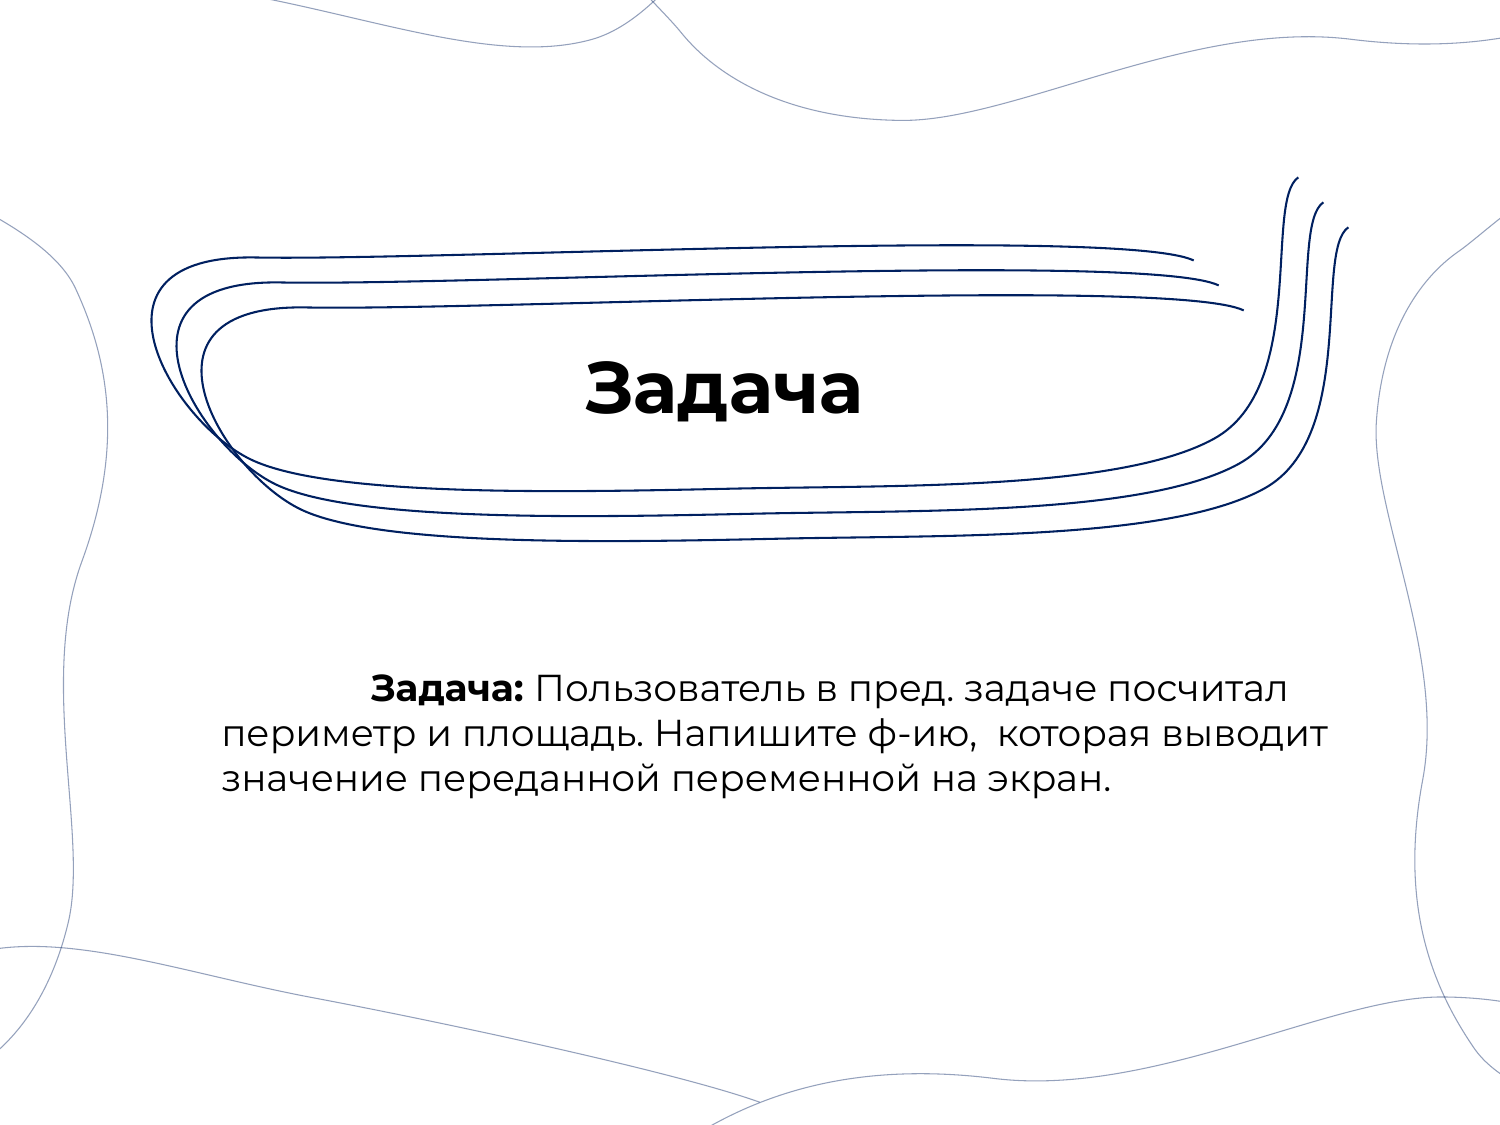

# Задача

	Задача: Пользователь в пред. задаче посчитал периметр и площадь. Напишите ф-ию,  которая выводит значение переданной переменной на экран.